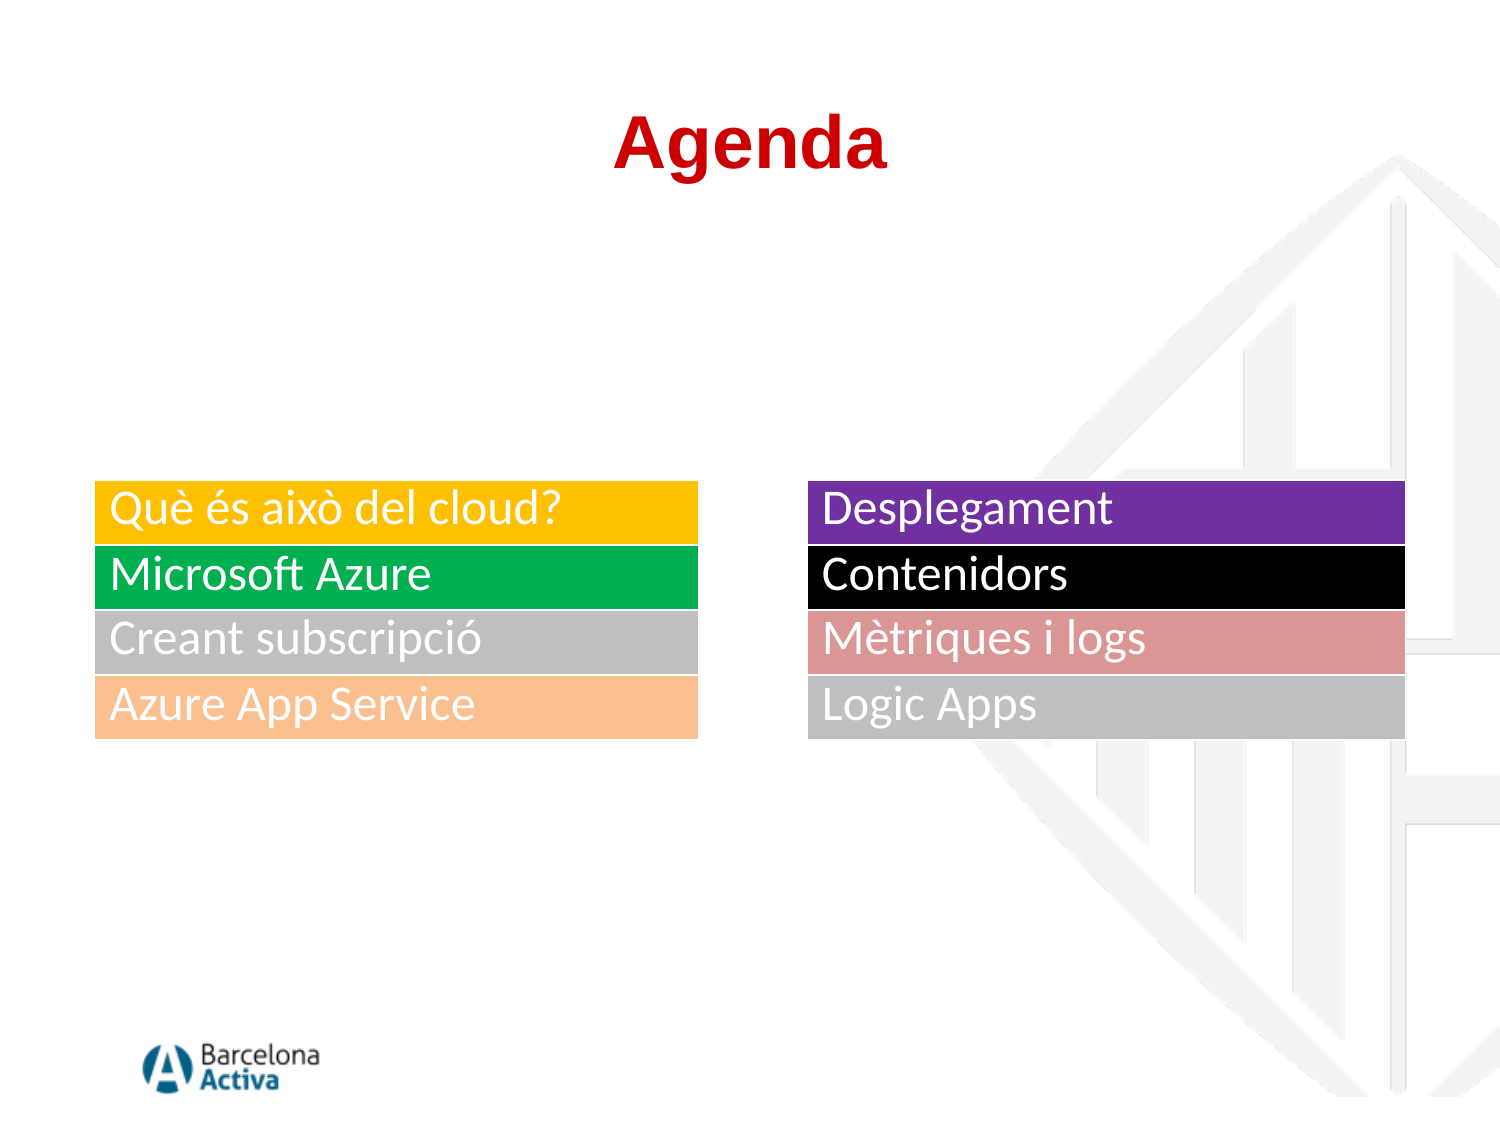

# Agenda
| Què és això del cloud? |  | Desplegament |
| --- | --- | --- |
| Microsoft Azure |  | Contenidors |
| Creant subscripció |  | Mètriques i logs |
| Azure App Service |  | Logic Apps |